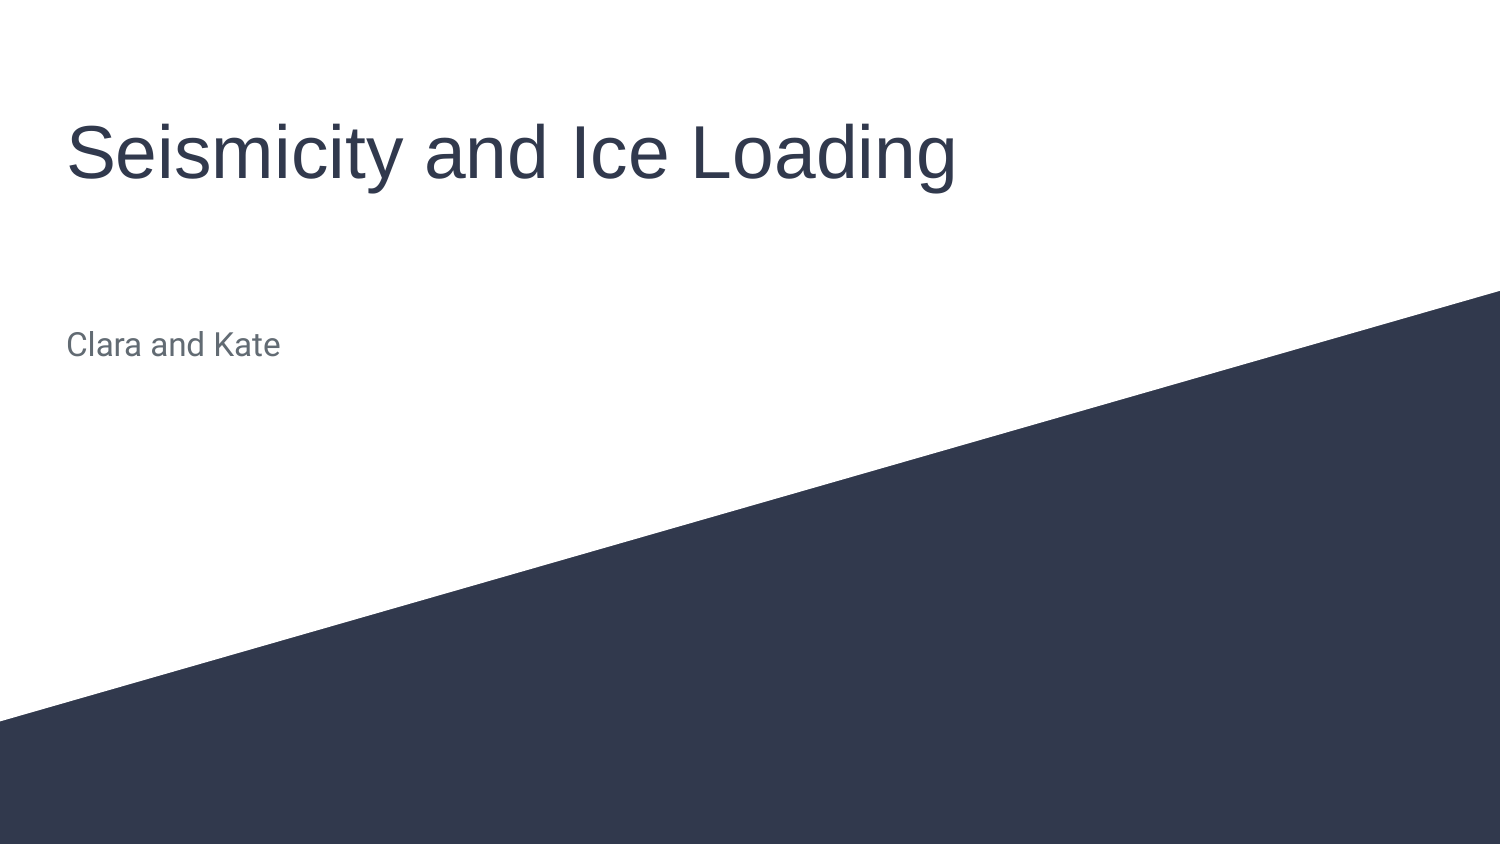

# Seismicity and Ice Loading
Clara and Kate